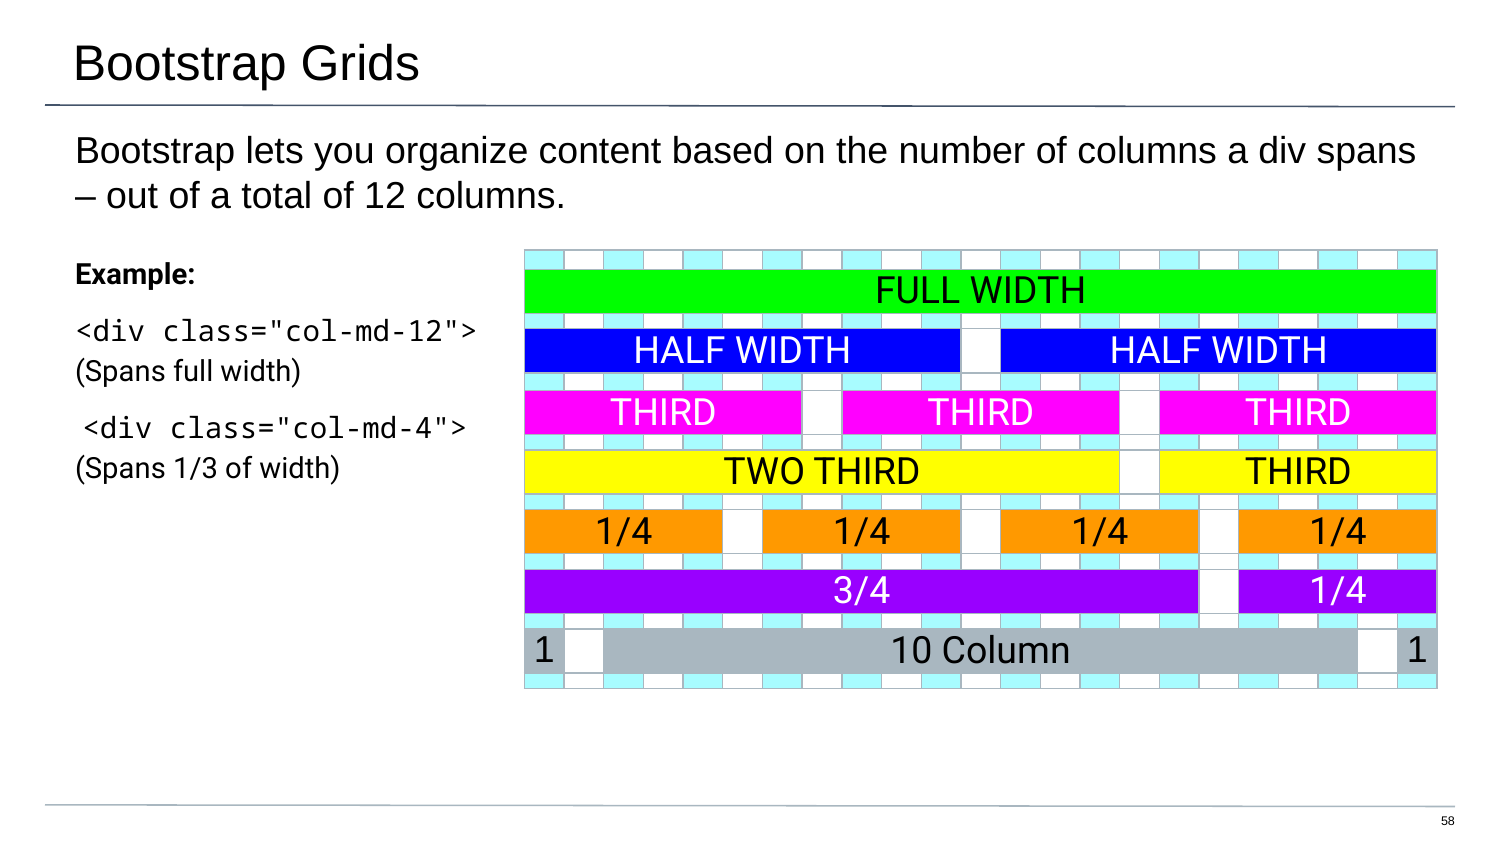

# Bootstrap Grids
Bootstrap lets you organize content based on the number of columns a div spans – out of a total of 12 columns.
Example:
<div class="col-md-12"> (Spans full width)
 <div class="col-md-4">
(Spans 1/3 of width)

|  |  |  |  |  |  |  |  |  |  |  |  |  |  |  |  |  |  |  |  |  |  |  |
| --- | --- | --- | --- | --- | --- | --- | --- | --- | --- | --- | --- | --- | --- | --- | --- | --- | --- | --- | --- | --- | --- | --- |
| FULL WIDTH |  |  |  |  |  |  |  |  |  |  |  |  |  |  |  |  |  |  |  |  |  |  |
|  |  |  |  |  |  |  |  |  |  |  |  |  |  |  |  |  |  |  |  |  |  |  |
| HALF WIDTH |  |  |  |  |  |  |  |  |  |  |  | HALF WIDTH |  |  |  |  |  |  |  |  |  |  |
|  |  |  |  |  |  |  |  |  |  |  |  |  |  |  |  |  |  |  |  |  |  |  |
| THIRD |  |  |  |  |  |  |  | THIRD |  |  |  |  |  |  |  | THIRD |  |  |  |  |  |  |
|  |  |  |  |  |  |  |  |  |  |  |  |  |  |  |  |  |  |  |  |  |  |  |
| TWO THIRD |  |  |  |  |  |  |  |  |  |  |  |  |  |  |  | THIRD |  |  |  |  |  |  |
|  |  |  |  |  |  |  |  |  |  |  |  |  |  |  |  |  |  |  |  |  |  |  |
| 1/4 |  |  |  |  |  | 1/4 |  |  |  |  |  | 1/4 |  |  |  |  |  | 1/4 |  |  |  |  |
|  |  |  |  |  |  |  |  |  |  |  |  |  |  |  |  |  |  |  |  |  |  |  |
| 3/4 |  |  |  |  |  |  |  |  |  |  |  |  |  |  |  |  |  | 1/4 |  |  |  |  |
|  |  |  |  |  |  |  |  |  |  |  |  |  |  |  |  |  |  |  |  |  |  |  |
| 1 |  | 10 Column |  |  |  |  |  |  |  |  |  |  |  |  |  |  |  |  |  |  |  | 1 |
|  |  |  |  |  |  |  |  |  |  |  |  |  |  |  |  |  |  |  |  |  |  |  |
58